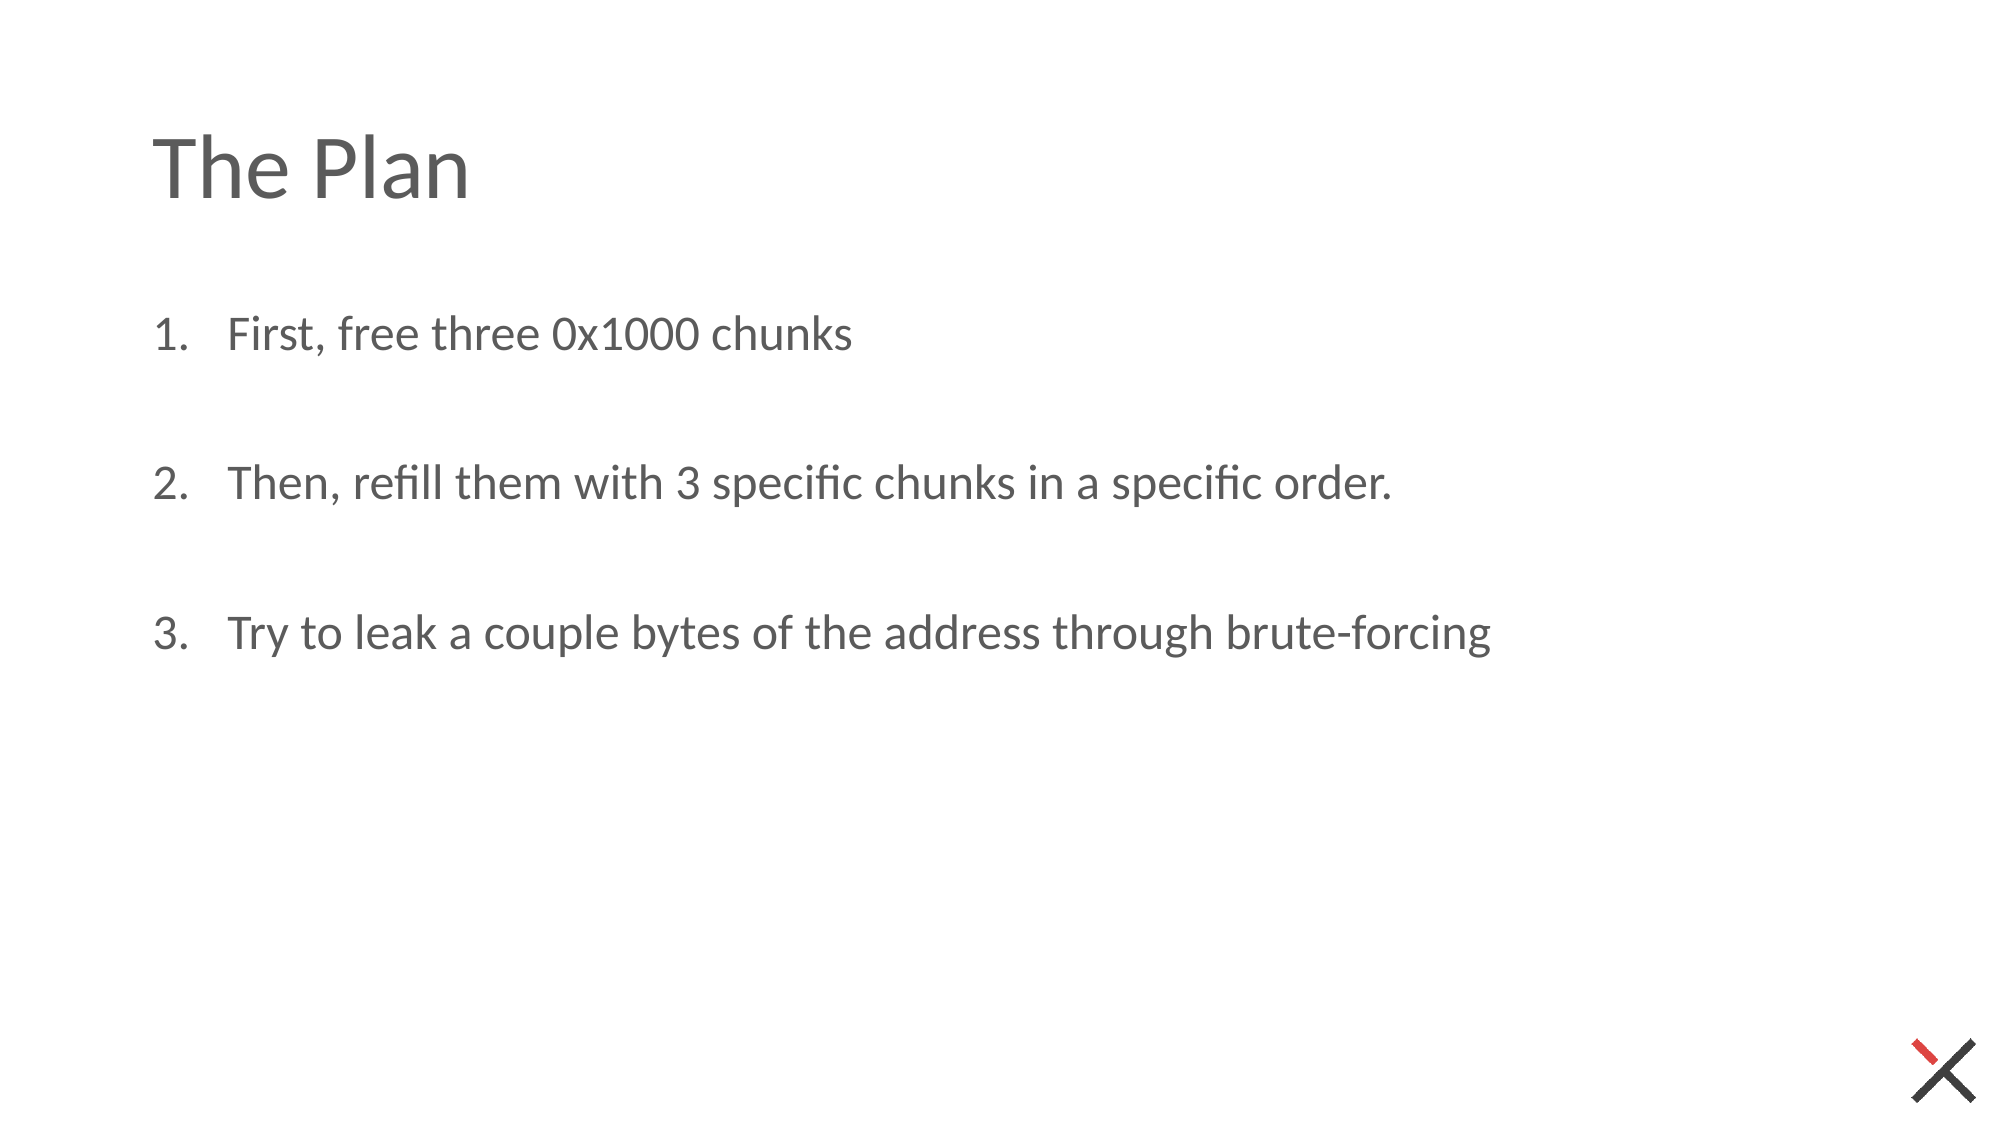

# The Plan
First, free three 0x1000 chunks

Then, refill them with 3 specific chunks in a specific order.

Try to leak a couple bytes of the address through brute-forcing